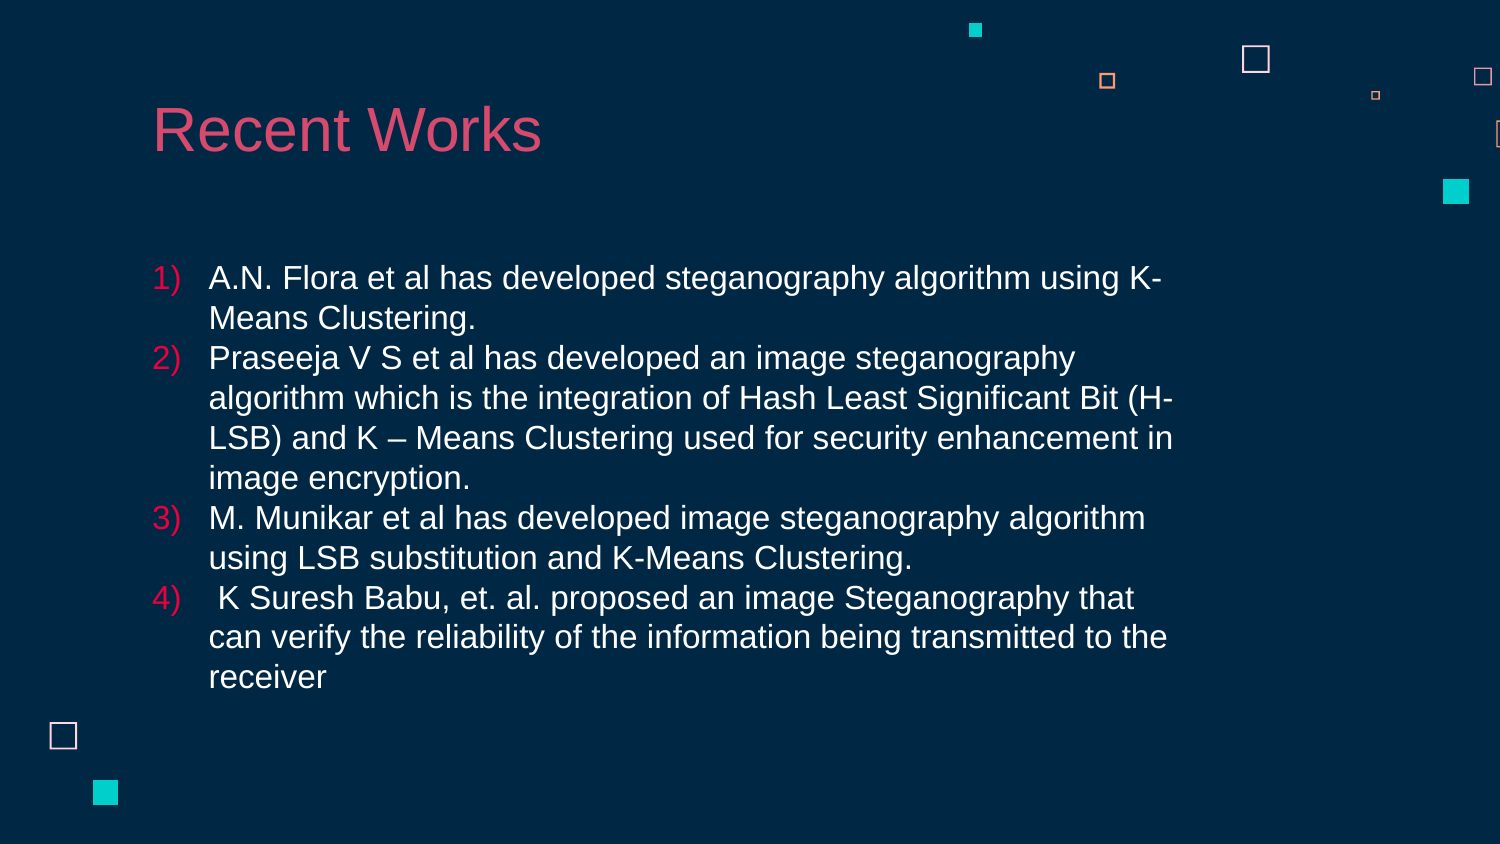

Recent Works
A.N. Flora et al has developed steganography algorithm using K-Means Clustering.
Praseeja V S et al has developed an image steganography algorithm which is the integration of Hash Least Significant Bit (H-LSB) and K – Means Clustering used for security enhancement in image encryption.
M. Munikar et al has developed image steganography algorithm using LSB substitution and K-Means Clustering.
 K Suresh Babu, et. al. proposed an image Steganography that can verify the reliability of the information being transmitted to the receiver